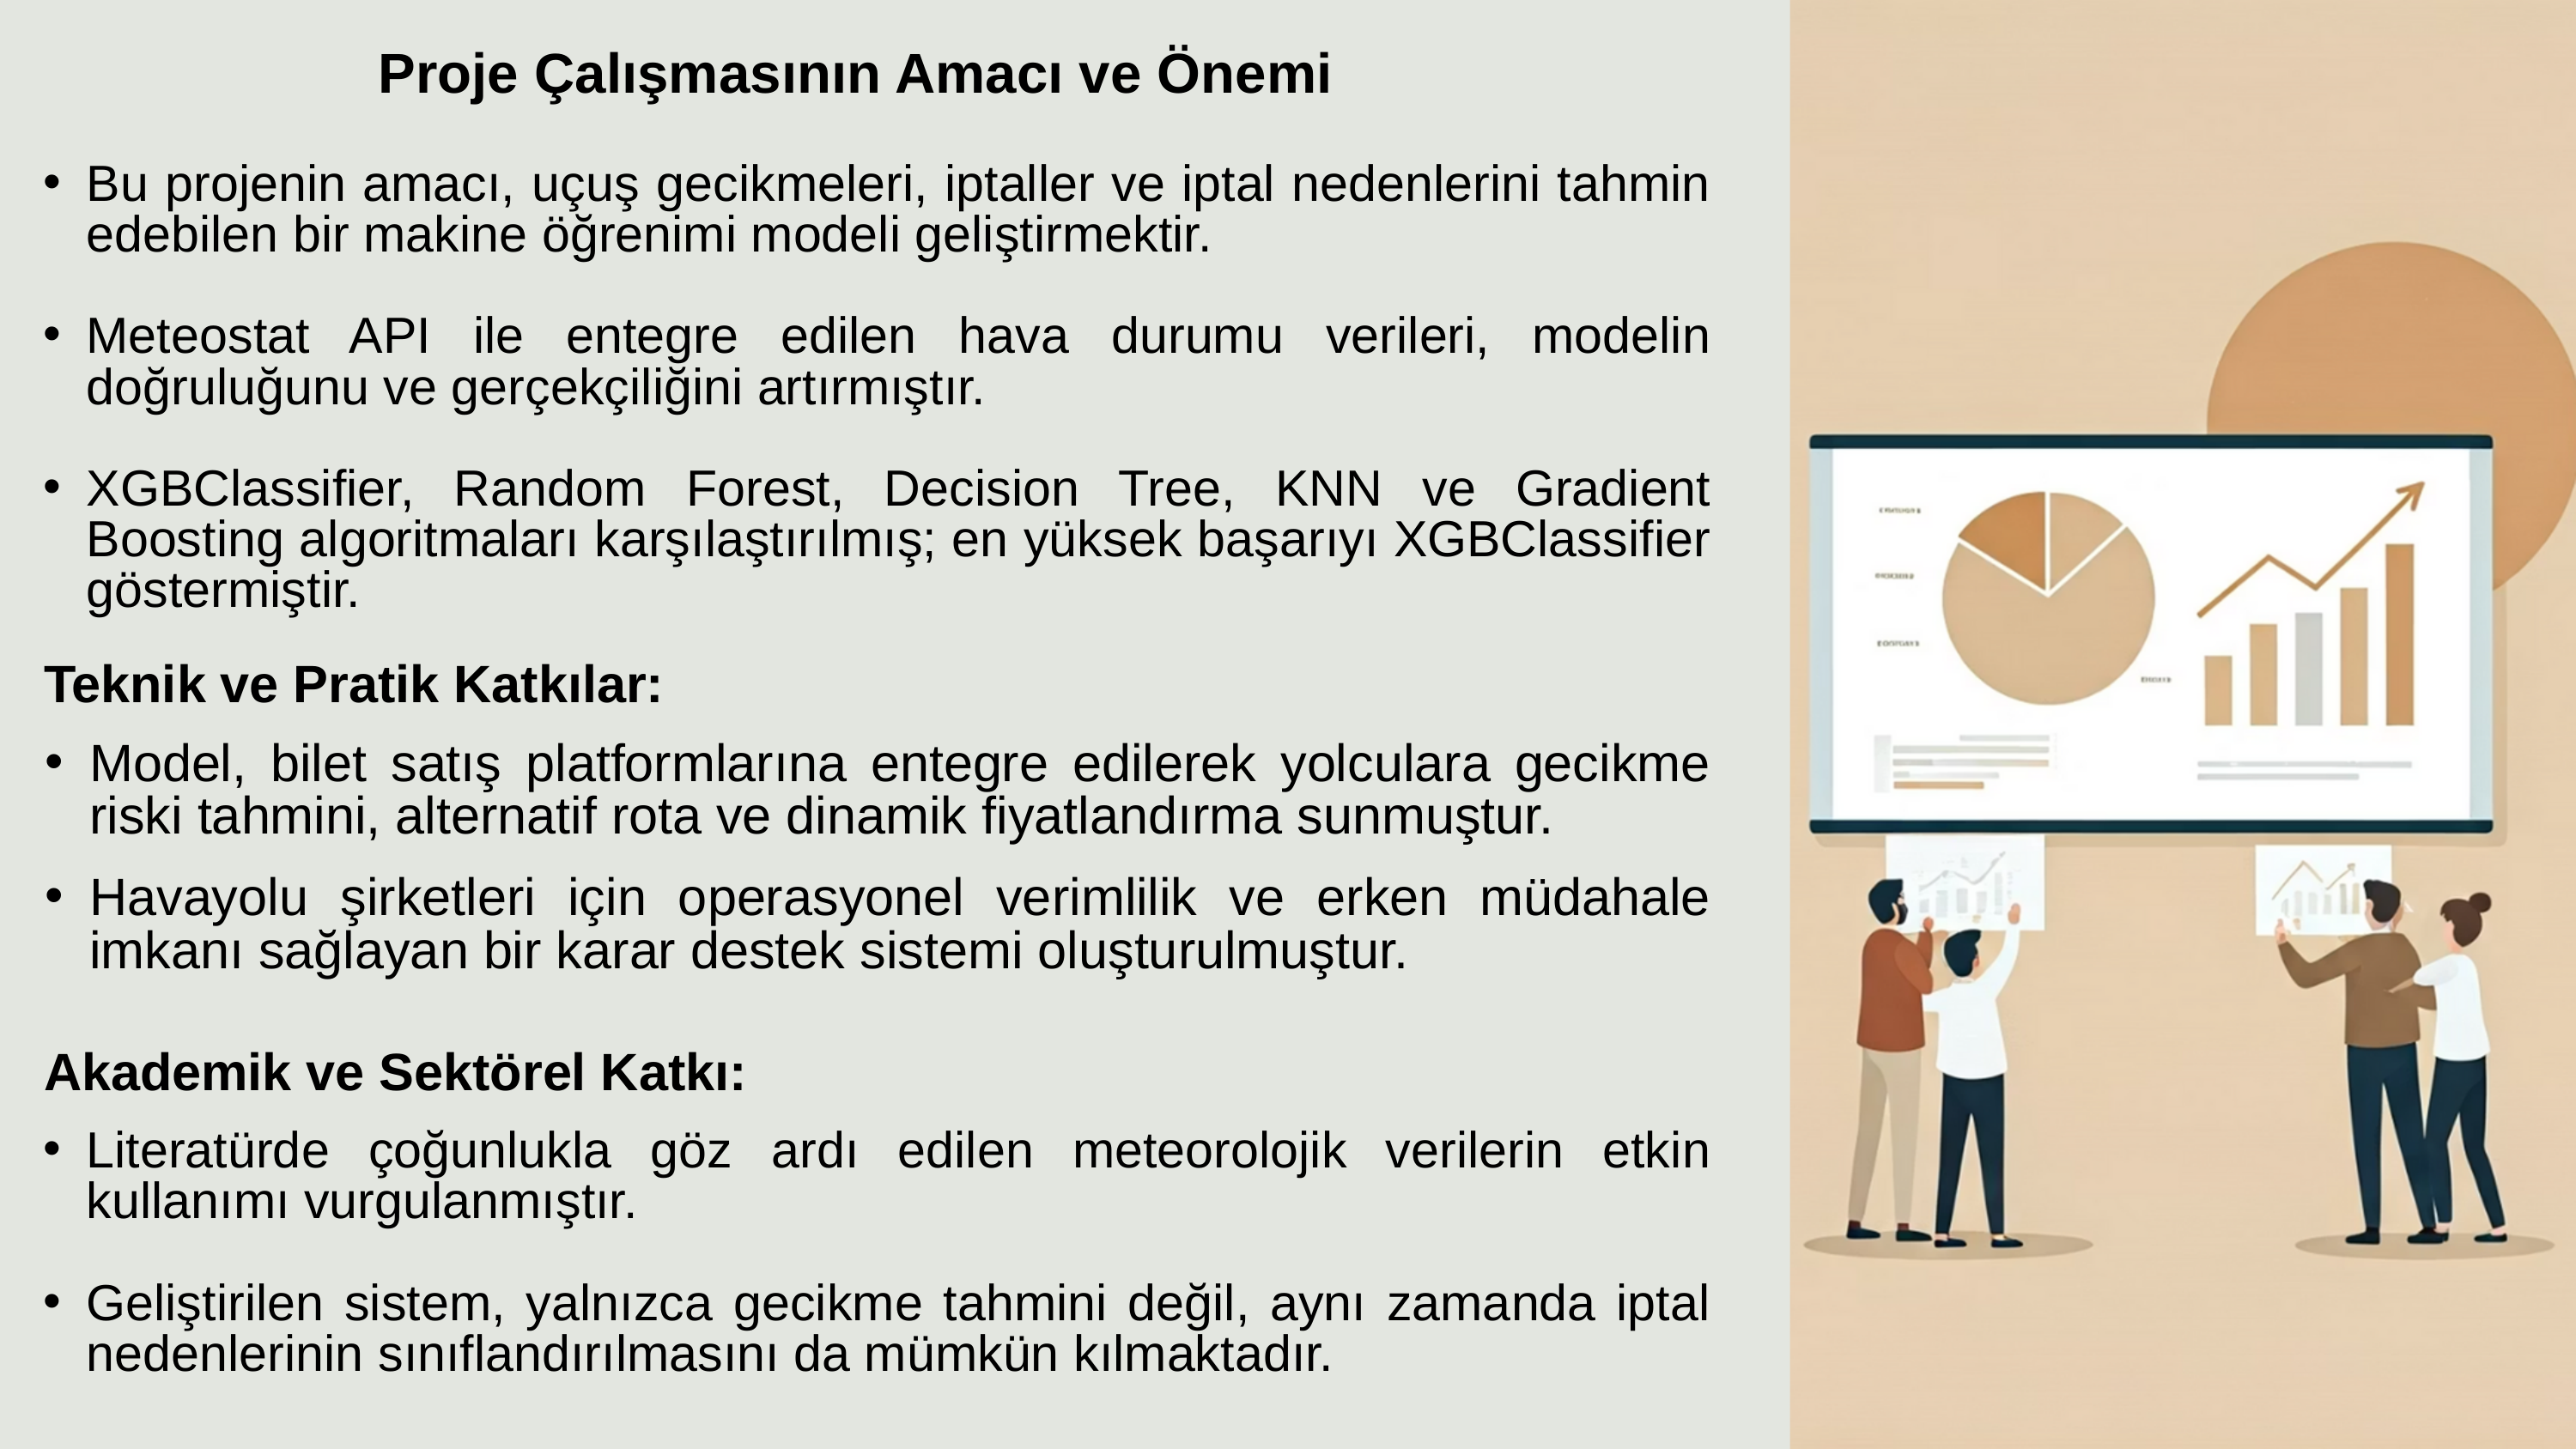

Proje Çalışmasının Amacı ve Önemi

Bu projenin amacı, uçuş gecikmeleri, iptaller ve iptal nedenlerini tahmin edebilen bir makine öğrenimi modeli geliştirmektir.

Meteostat API ile entegre edilen hava durumu verileri, modelin doğruluğunu ve gerçekçiliğini artırmıştır.

XGBClassifier, Random Forest, Decision Tree, KNN ve Gradient Boosting algoritmaları karşılaştırılmış; en yüksek başarıyı XGBClassifier göstermiştir.
   Teknik ve Pratik Katkılar:

Model, bilet satış platformlarına entegre edilerek yolculara gecikme riski tahmini, alternatif rota ve dinamik fiyatlandırma sunmuştur.

Havayolu şirketleri için operasyonel verimlilik ve erken müdahale imkanı sağlayan bir karar destek sistemi oluşturulmuştur.
   Akademik ve Sektörel Katkı:

Literatürde çoğunlukla göz ardı edilen meteorolojik verilerin etkin kullanımı vurgulanmıştır.

Geliştirilen sistem, yalnızca gecikme tahmini değil, aynı zamanda iptal nedenlerinin sınıflandırılmasını da mümkün kılmaktadır.